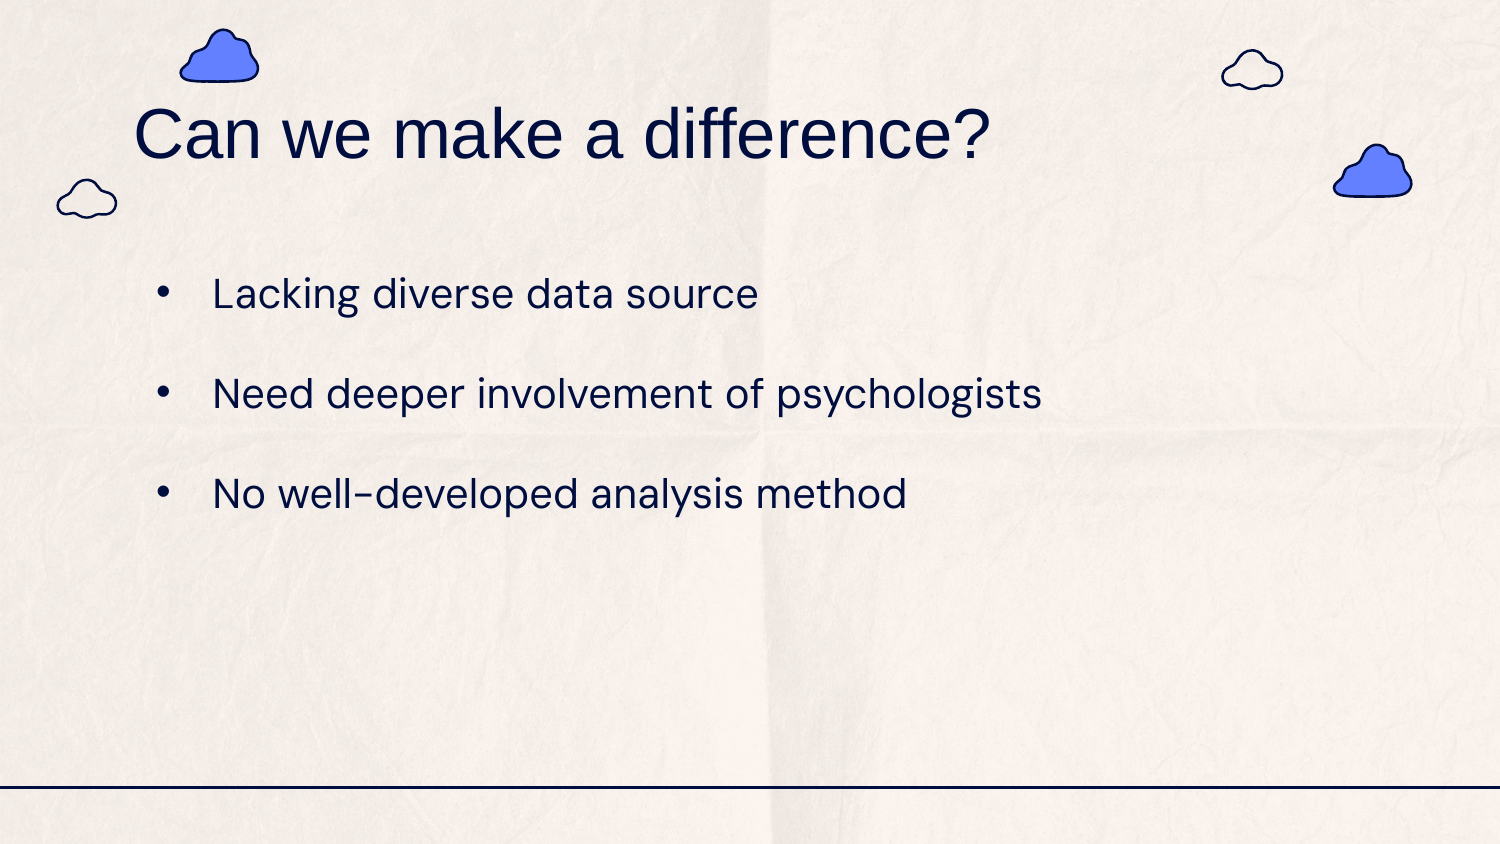

Can we make a difference?
Lacking diverse data source

Need deeper involvement of psychologists

No well-developed analysis method